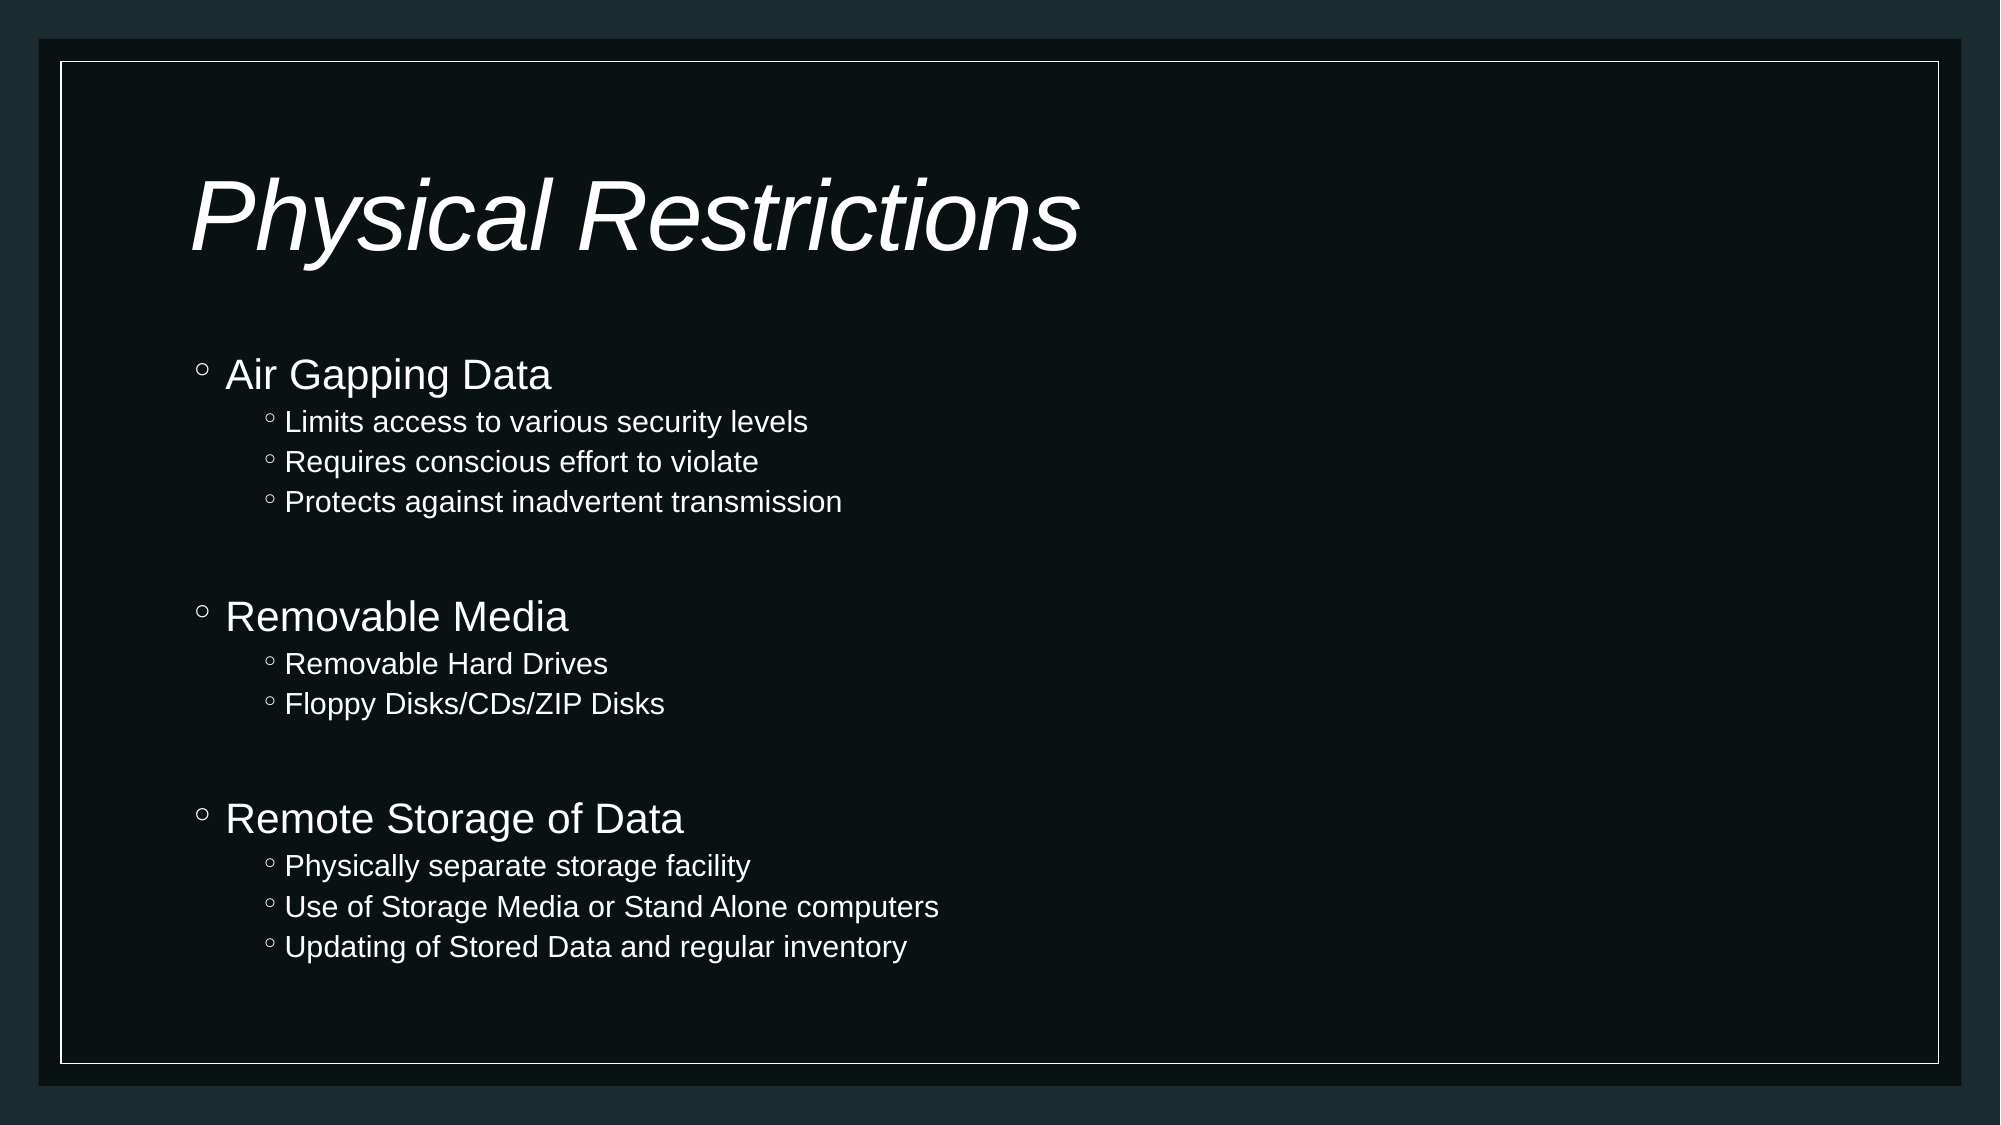

# Physical Restrictions
 Air Gapping Data
Limits access to various security levels
Requires conscious effort to violate
Protects against inadvertent transmission

 Removable Media
Removable Hard Drives
Floppy Disks/CDs/ZIP Disks

 Remote Storage of Data
Physically separate storage facility
Use of Storage Media or Stand Alone computers
Updating of Stored Data and regular inventory